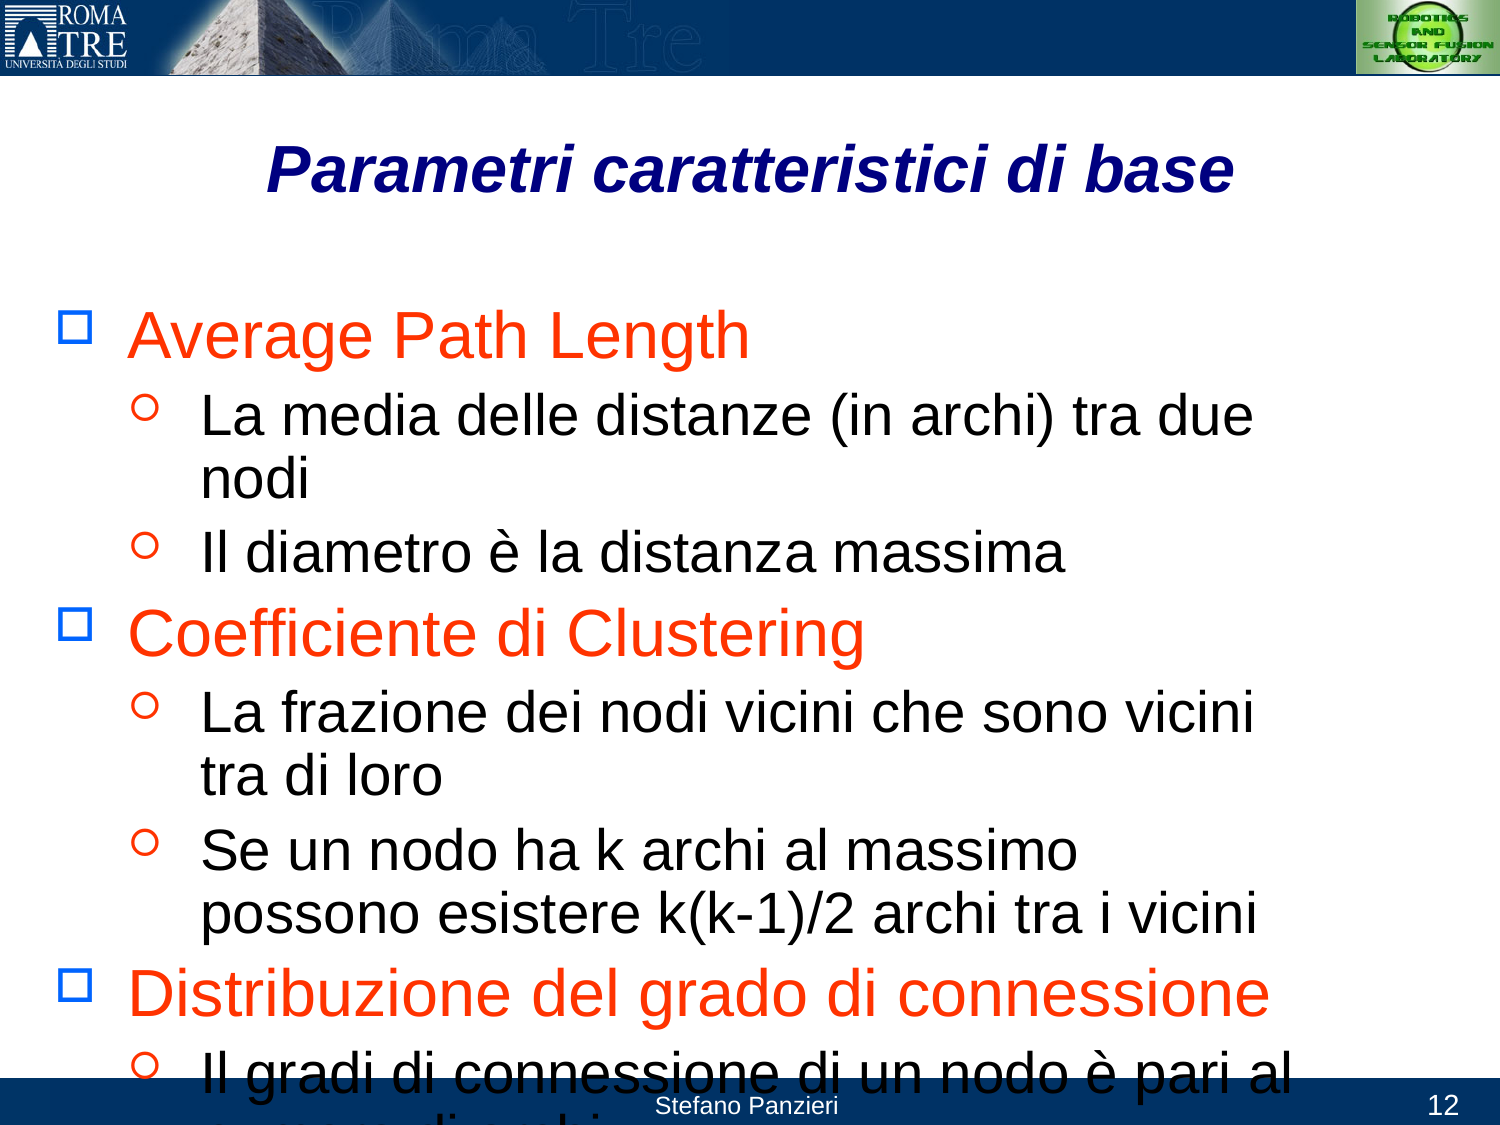

# Parametri caratteristici di base
Average Path Length
La media delle distanze (in archi) tra due nodi
Il diametro è la distanza massima
Coefficiente di Clustering
La frazione dei nodi vicini che sono vicini tra di loro
Se un nodo ha k archi al massimo possono esistere k(k-1)/2 archi tra i vicini
Distribuzione del grado di connessione
Il gradi di connessione di un nodo è pari al numero di archi

12